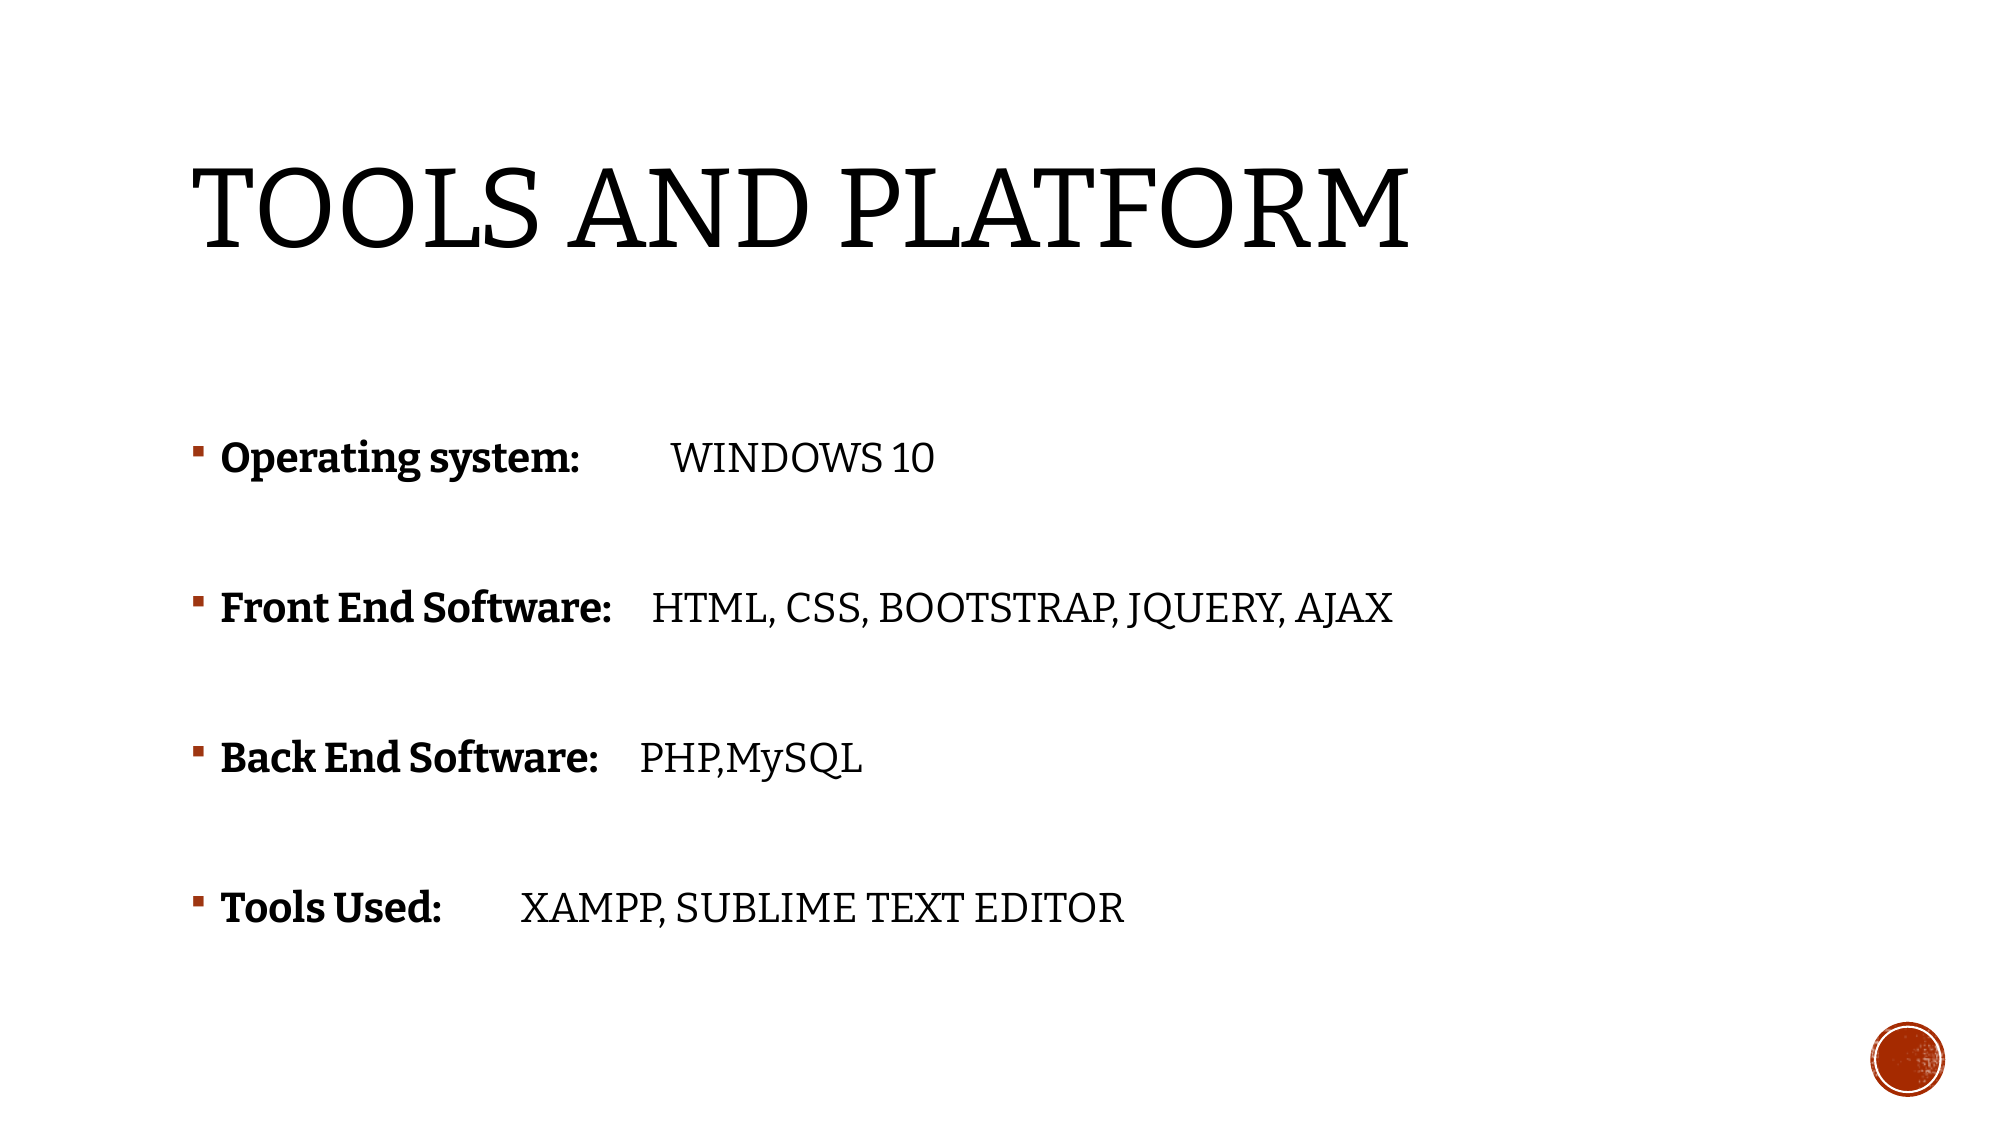

# Tools and platform
Operating system: 	WINDOWS 10
Front End Software:     HTML, CSS, BOOTSTRAP, JQUERY, AJAX
Back End Software:     PHP,MySQL
Tools Used:	XAMPP, SUBLIME TEXT EDITOR